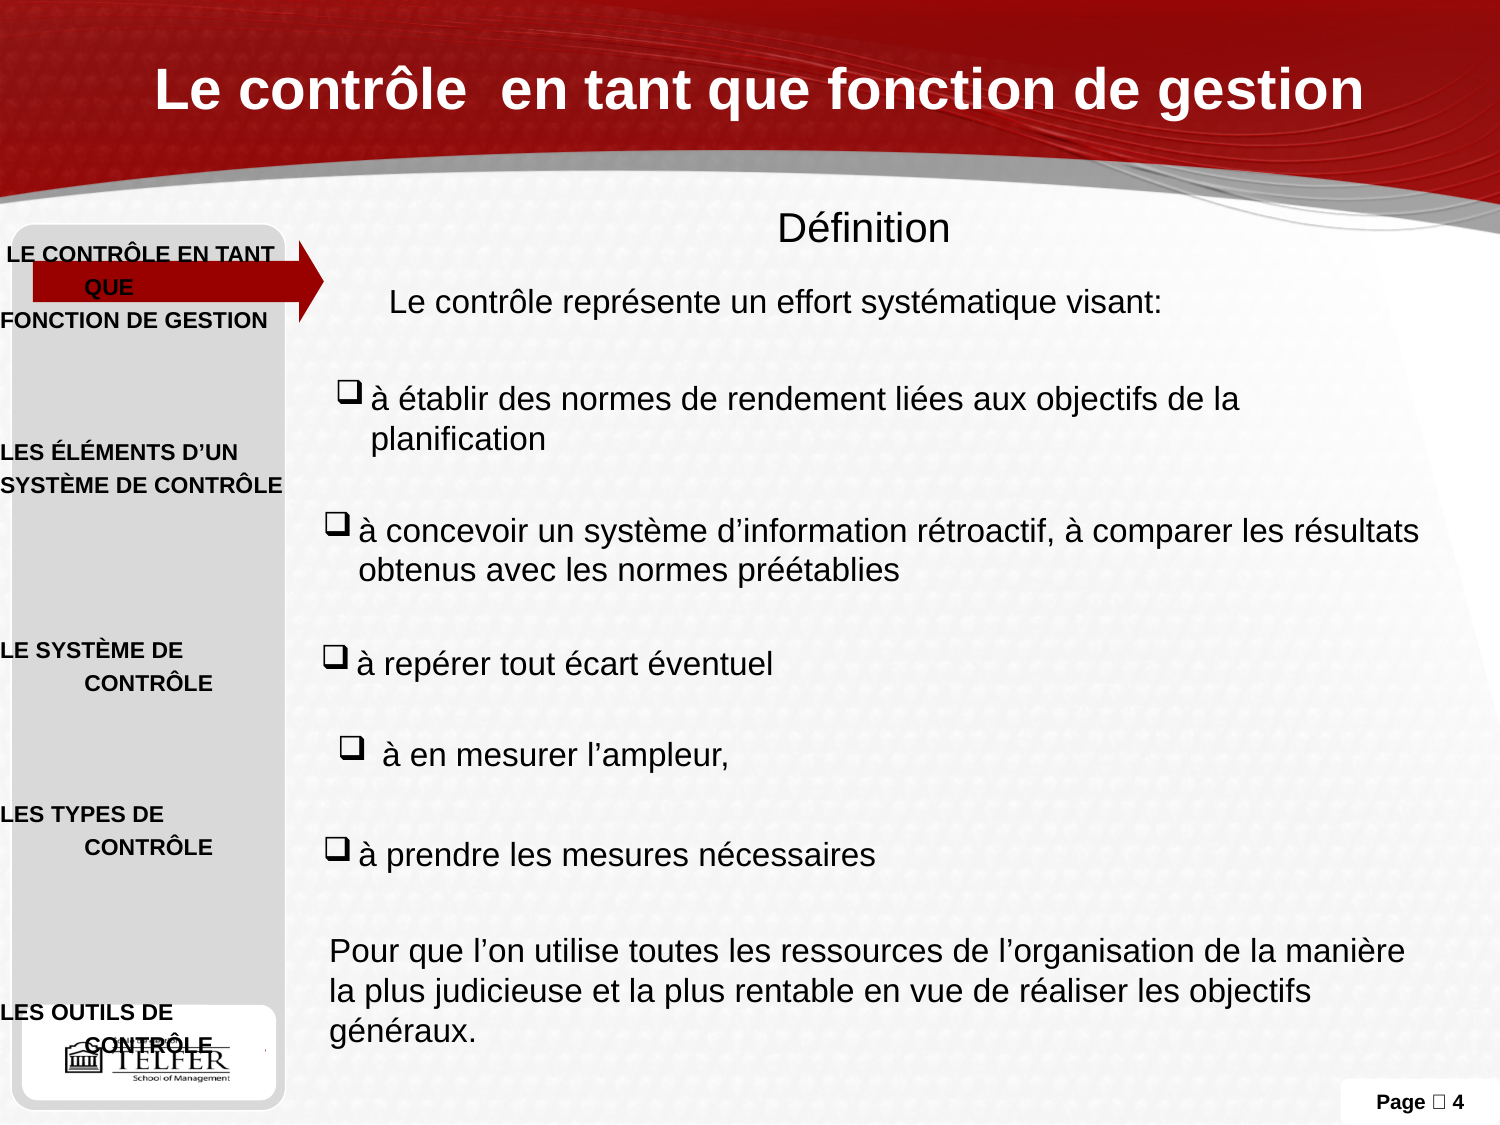

# Le contrôle  en tant que fonction de gestion
Définition
 Le contrôle en tant que
fonction de gestion

Les éléments d’un
système de contrôle

Le système de contrôle

Les types de contrôle

Les outils de contrôle

Le contrôle représente un effort systématique visant:
à établir des normes de rendement liées aux objectifs de la planification
à concevoir un système d’information rétroactif, à comparer les résultats obtenus avec les normes préétablies
à repérer tout écart éventuel
 à en mesurer l’ampleur,
à prendre les mesures nécessaires
Pour que l’on utilise toutes les ressources de l’organisation de la manière la plus judicieuse et la plus rentable en vue de réaliser les objectifs généraux.